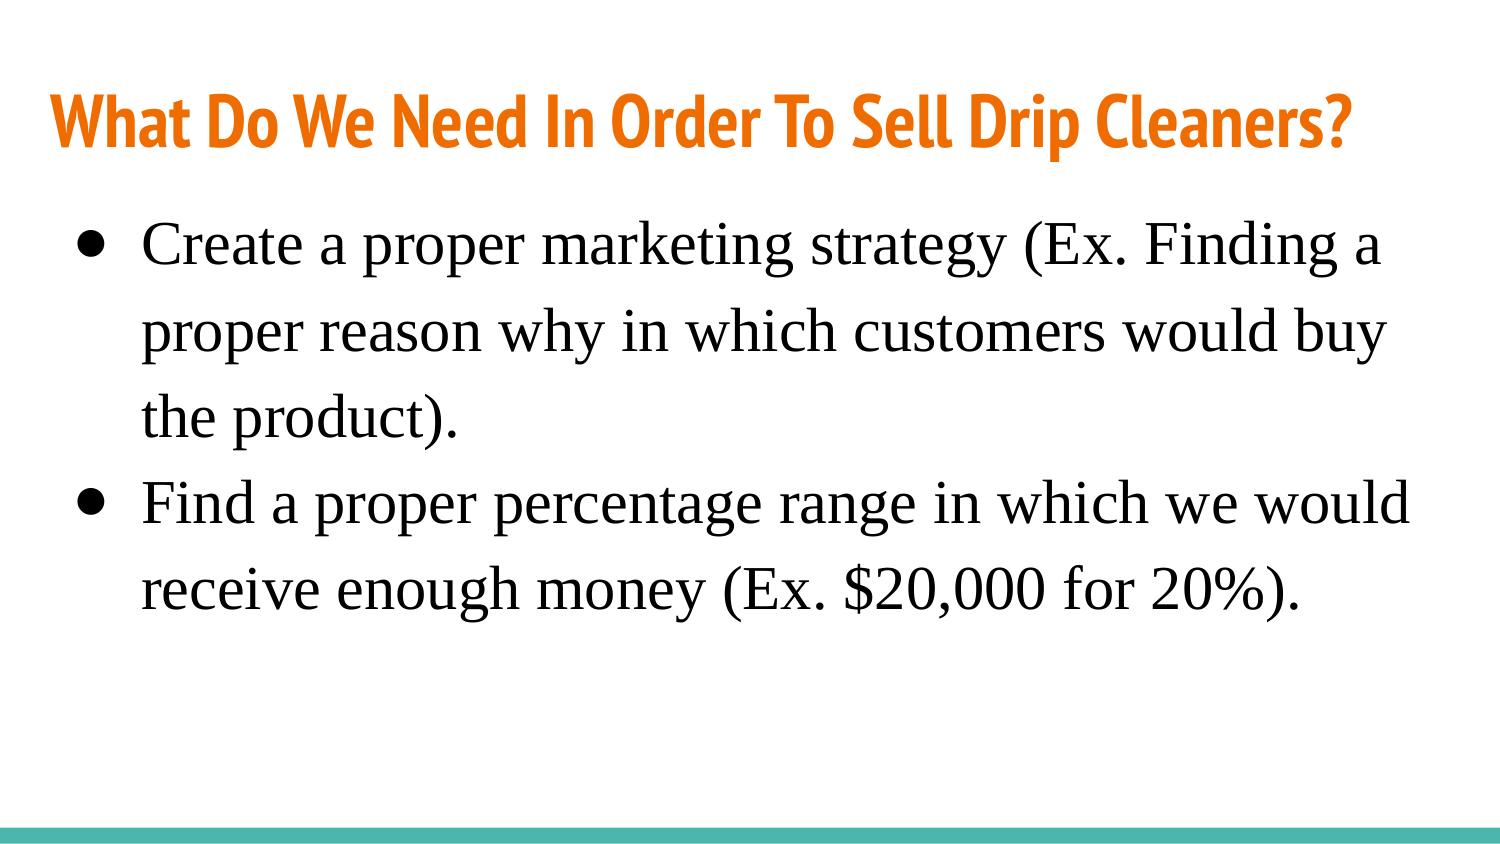

# What Do We Need In Order To Sell Drip Cleaners?
Create a proper marketing strategy (Ex. Finding a proper reason why in which customers would buy the product).
Find a proper percentage range in which we would receive enough money (Ex. $20,000 for 20%).